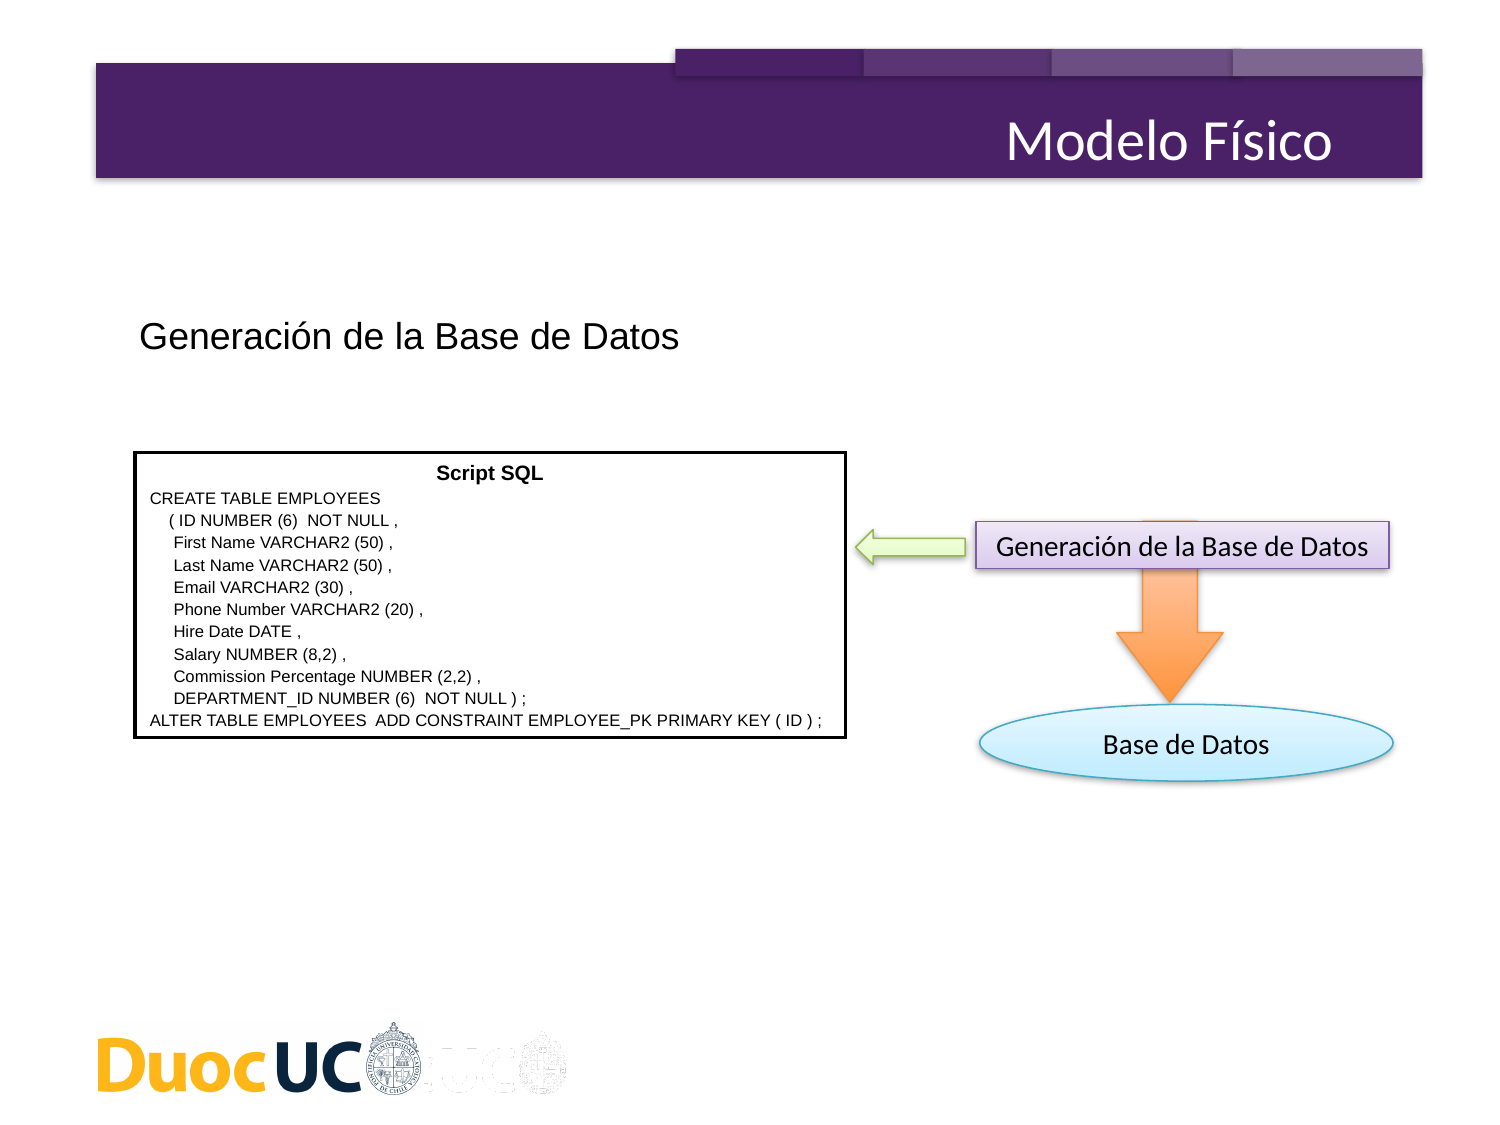

Modelo Físico
Generación de la Base de Datos
Script SQL
CREATE TABLE EMPLOYEES
    ( ID NUMBER (6)  NOT NULL ,
     First Name VARCHAR2 (50) ,
     Last Name VARCHAR2 (50) ,
     Email VARCHAR2 (30) ,
     Phone Number VARCHAR2 (20) ,
     Hire Date DATE ,
     Salary NUMBER (8,2) ,
     Commission Percentage NUMBER (2,2) ,
     DEPARTMENT_ID NUMBER (6)  NOT NULL ) ;
ALTER TABLE EMPLOYEES  ADD CONSTRAINT EMPLOYEE_PK PRIMARY KEY ( ID ) ;
Generación de la Base de Datos

Base de Datos